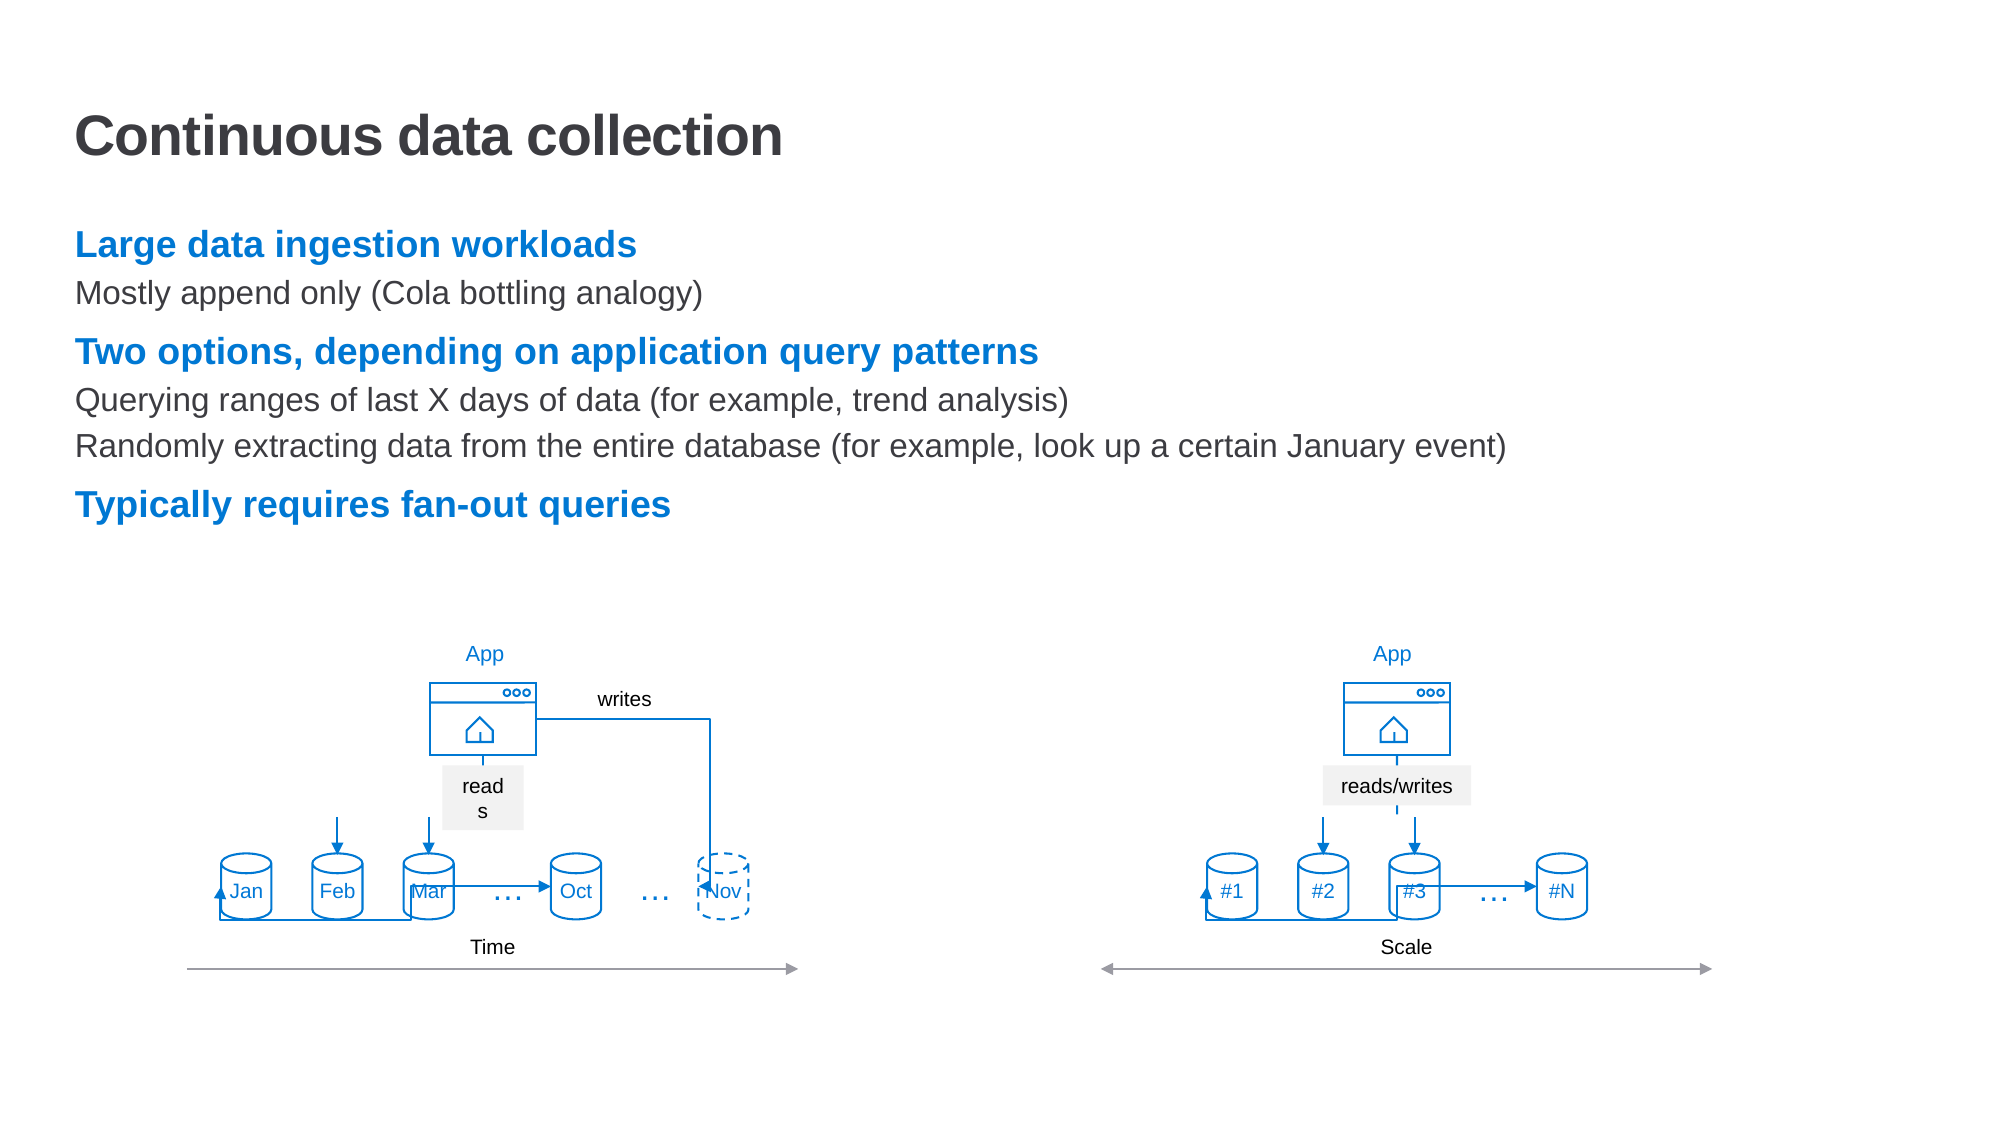

# Continuous data collection
Large data ingestion workloads
Mostly append only (Cola bottling analogy)
Two options, depending on application query patterns
Querying ranges of last X days of data (for example, trend analysis)
Randomly extracting data from the entire database (for example, look up a certain January event)
Typically requires fan-out queries
App
App
writes

reads
reads/writes
Jan
Feb
Mar
Oct
Nov
#1
#2
#3
#N
…
…
…
Time
Scale